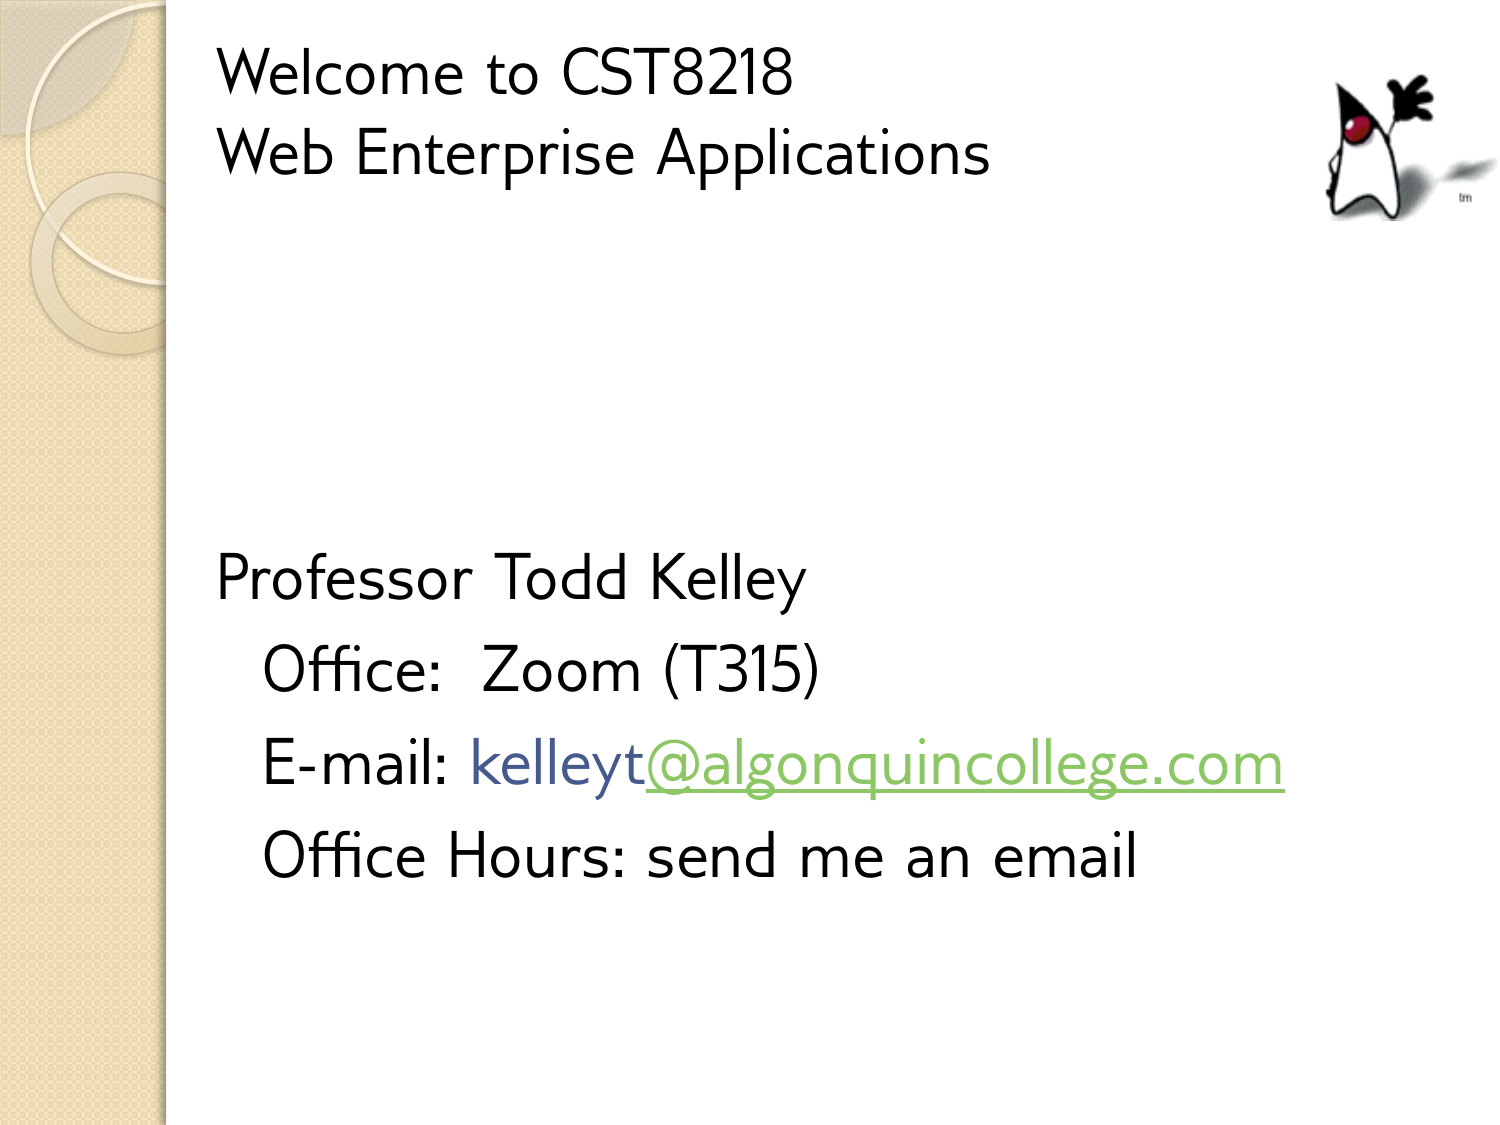

Welcome to CST8218
Web Enterprise Applications
Professor Todd Kelley
	Office:  Zoom (T315)
	E-mail: kelleyt@algonquincollege.com
	Office Hours: send me an email